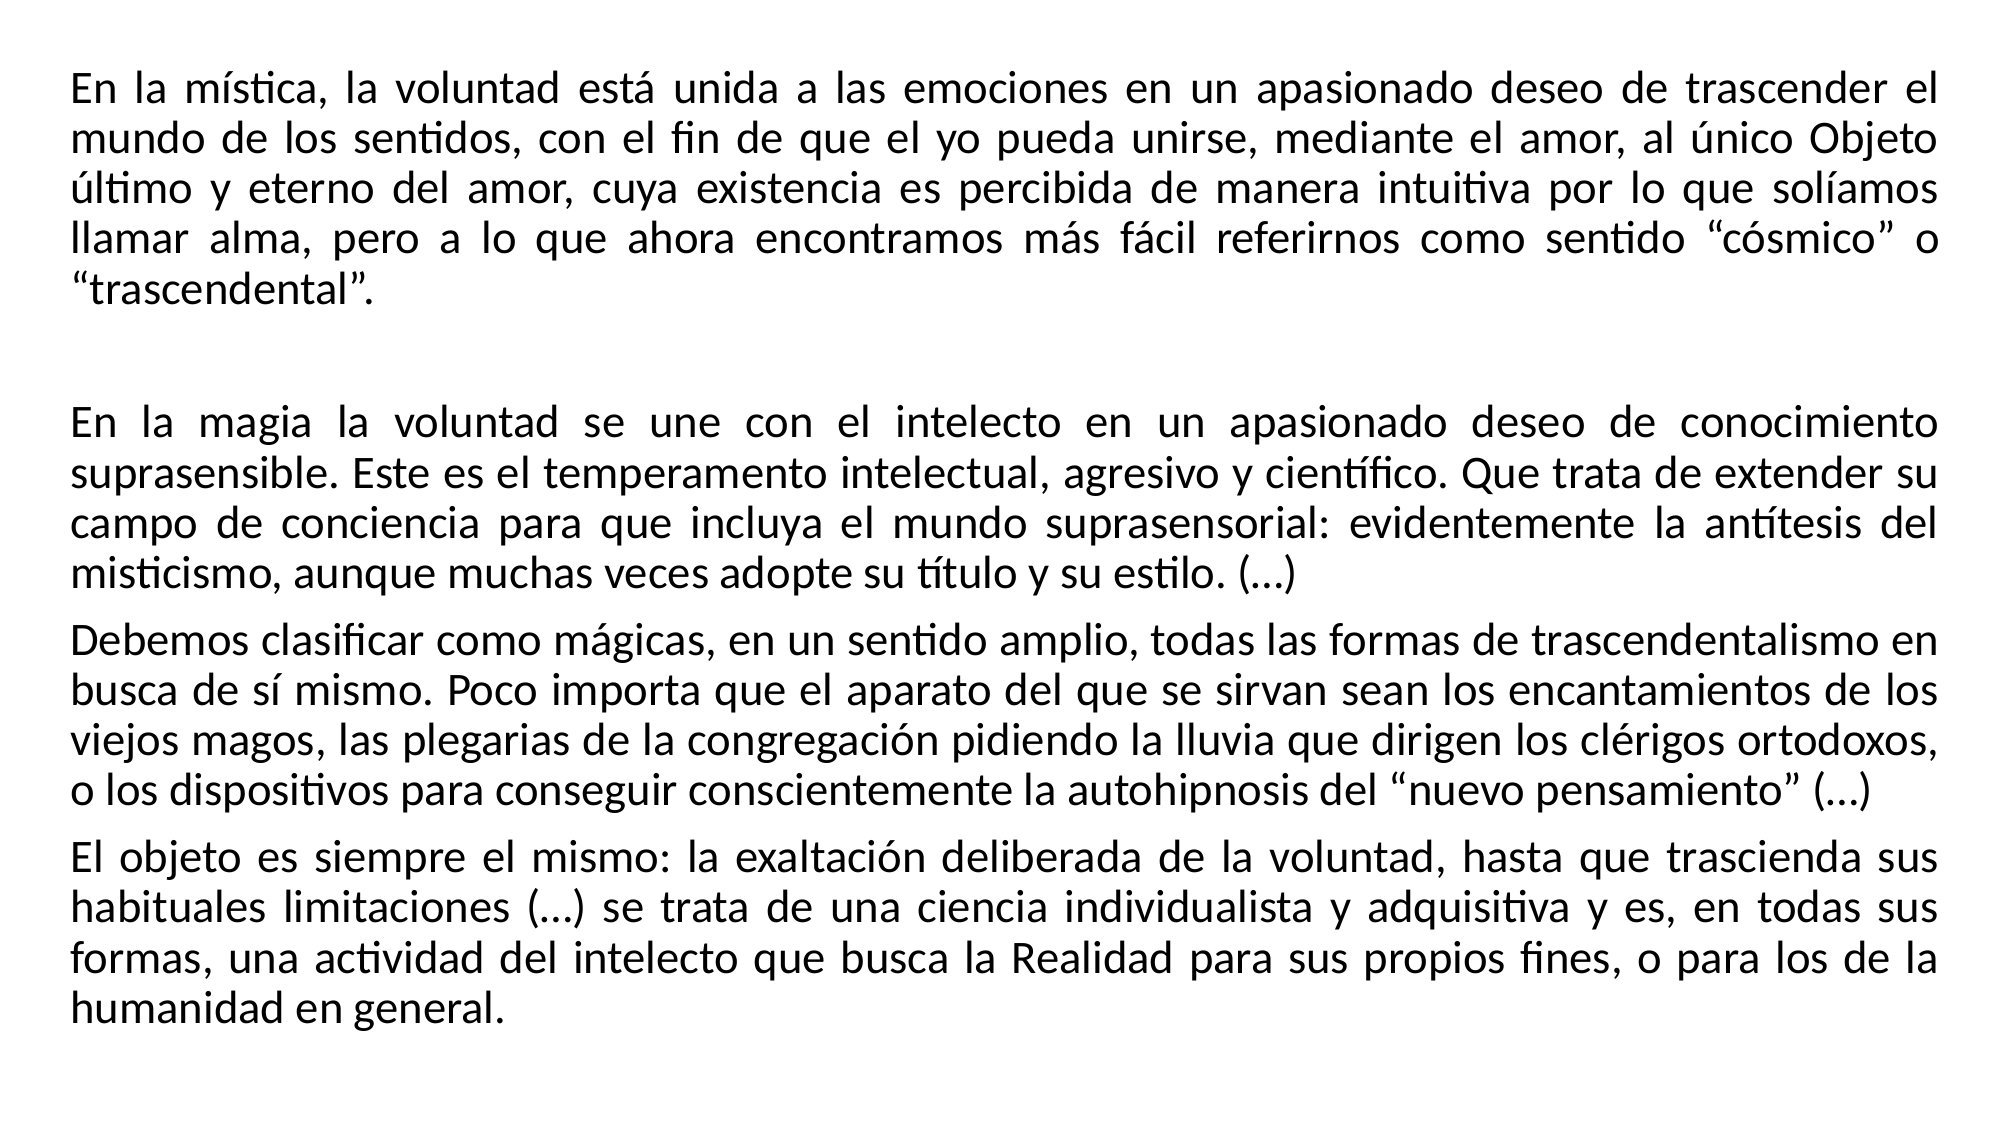

En la mística, la voluntad está unida a las emociones en un apasionado deseo de trascender el mundo de los sentidos, con el fin de que el yo pueda unirse, mediante el amor, al único Objeto último y eterno del amor, cuya existencia es percibida de manera intuitiva por lo que solíamos llamar alma, pero a lo que ahora encontramos más fácil referirnos como sentido “cósmico” o “trascendental”.

En la magia la voluntad se une con el intelecto en un apasionado deseo de conocimiento suprasensible. Este es el temperamento intelectual, agresivo y científico. Que trata de extender su campo de conciencia para que incluya el mundo suprasensorial: evidentemente la antítesis del misticismo, aunque muchas veces adopte su título y su estilo. (…)
Debemos clasificar como mágicas, en un sentido amplio, todas las formas de trascendentalismo en busca de sí mismo. Poco importa que el aparato del que se sirvan sean los encantamientos de los viejos magos, las plegarias de la congregación pidiendo la lluvia que dirigen los clérigos ortodoxos, o los dispositivos para conseguir conscientemente la autohipnosis del “nuevo pensamiento” (…)
El objeto es siempre el mismo: la exaltación deliberada de la voluntad, hasta que trascienda sus habituales limitaciones (…) se trata de una ciencia individualista y adquisitiva y es, en todas sus formas, una actividad del intelecto que busca la Realidad para sus propios fines, o para los de la humanidad en general.